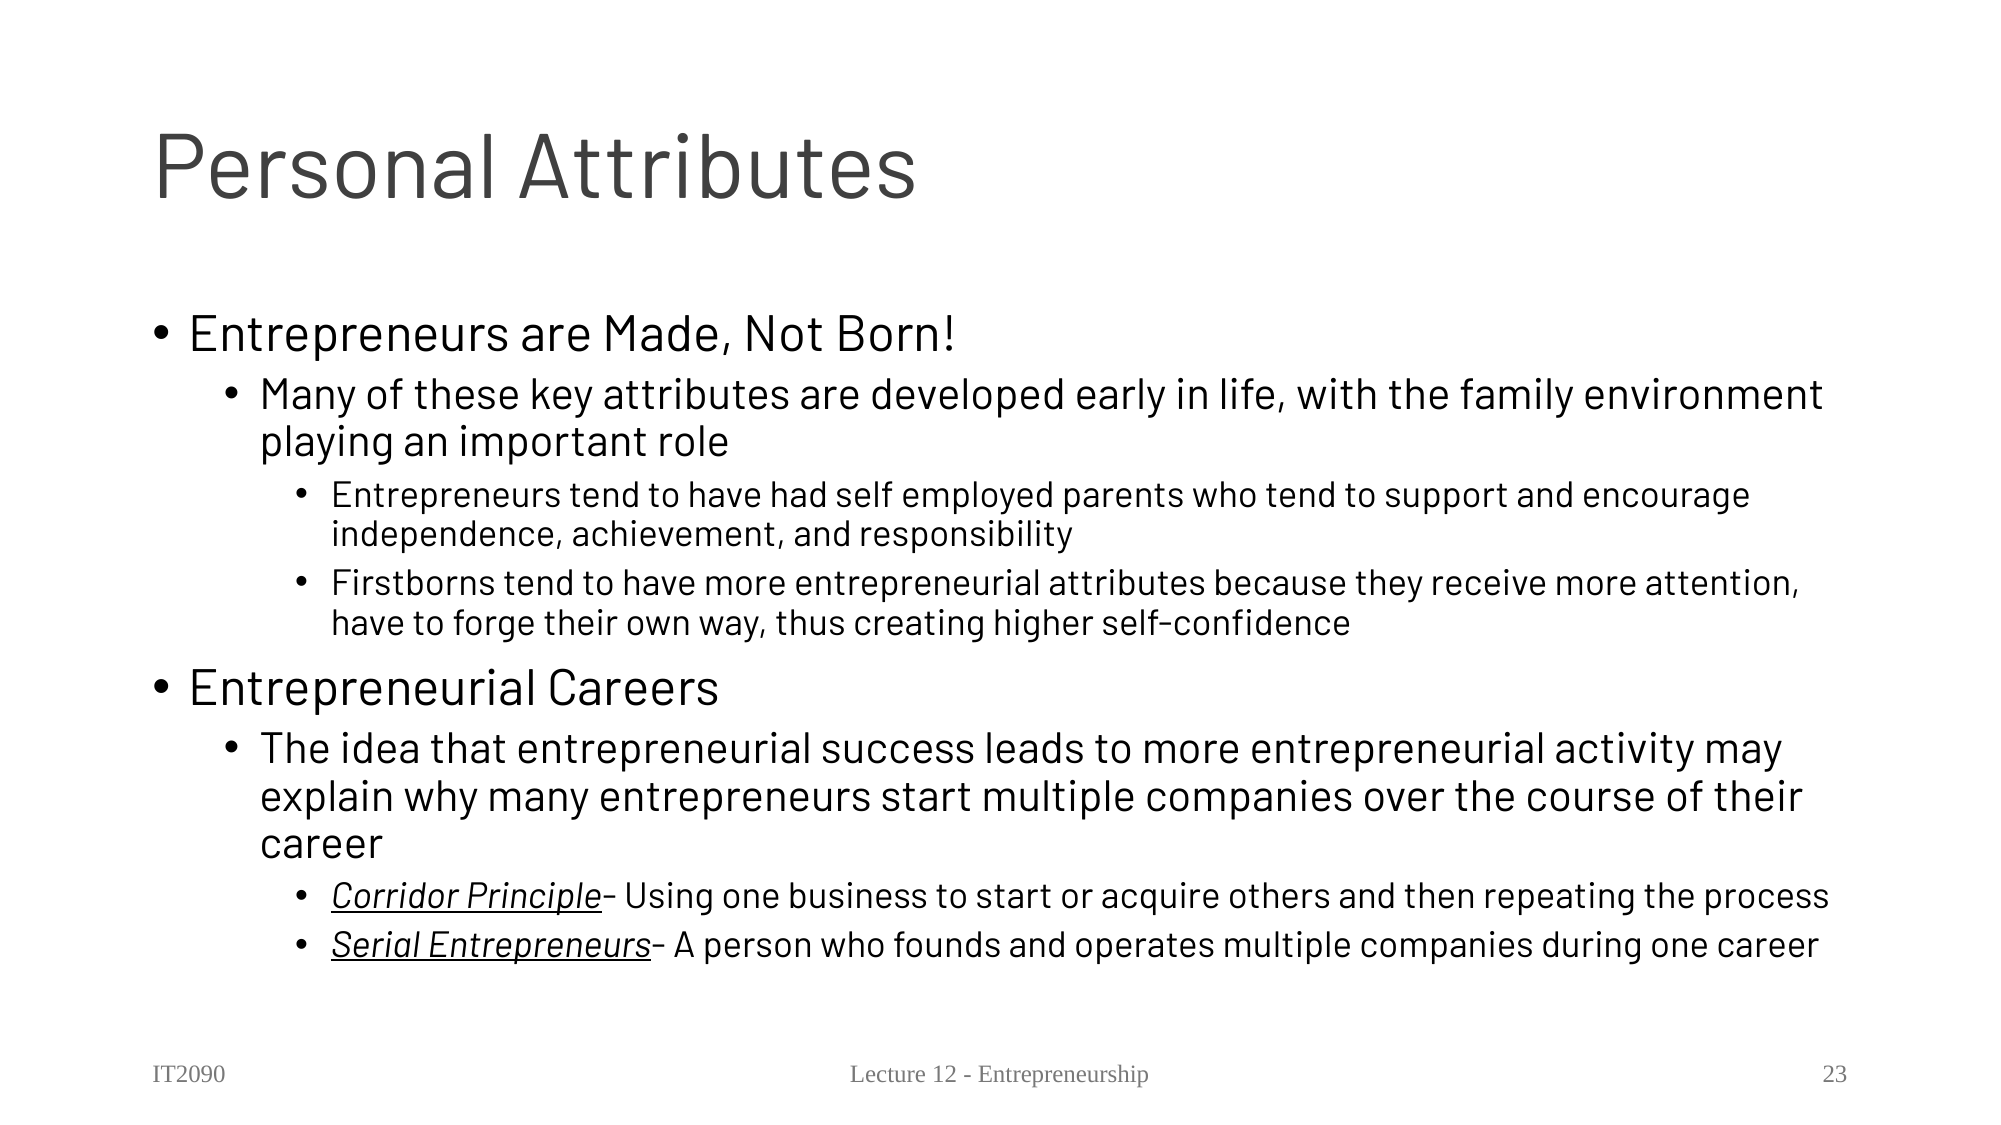

# Personal Attributes
Entrepreneurs are Made, Not Born!
Many of these key attributes are developed early in life, with the family environment playing an important role
Entrepreneurs tend to have had self employed parents who tend to support and encourage independence, achievement, and responsibility
Firstborns tend to have more entrepreneurial attributes because they receive more attention, have to forge their own way, thus creating higher self-confidence
Entrepreneurial Careers
The idea that entrepreneurial success leads to more entrepreneurial activity may explain why many entrepreneurs start multiple companies over the course of their career
Corridor Principle- Using one business to start or acquire others and then repeating the process
Serial Entrepreneurs- A person who founds and operates multiple companies during one career

IT2090
Lecture 12 - Entrepreneurship
23